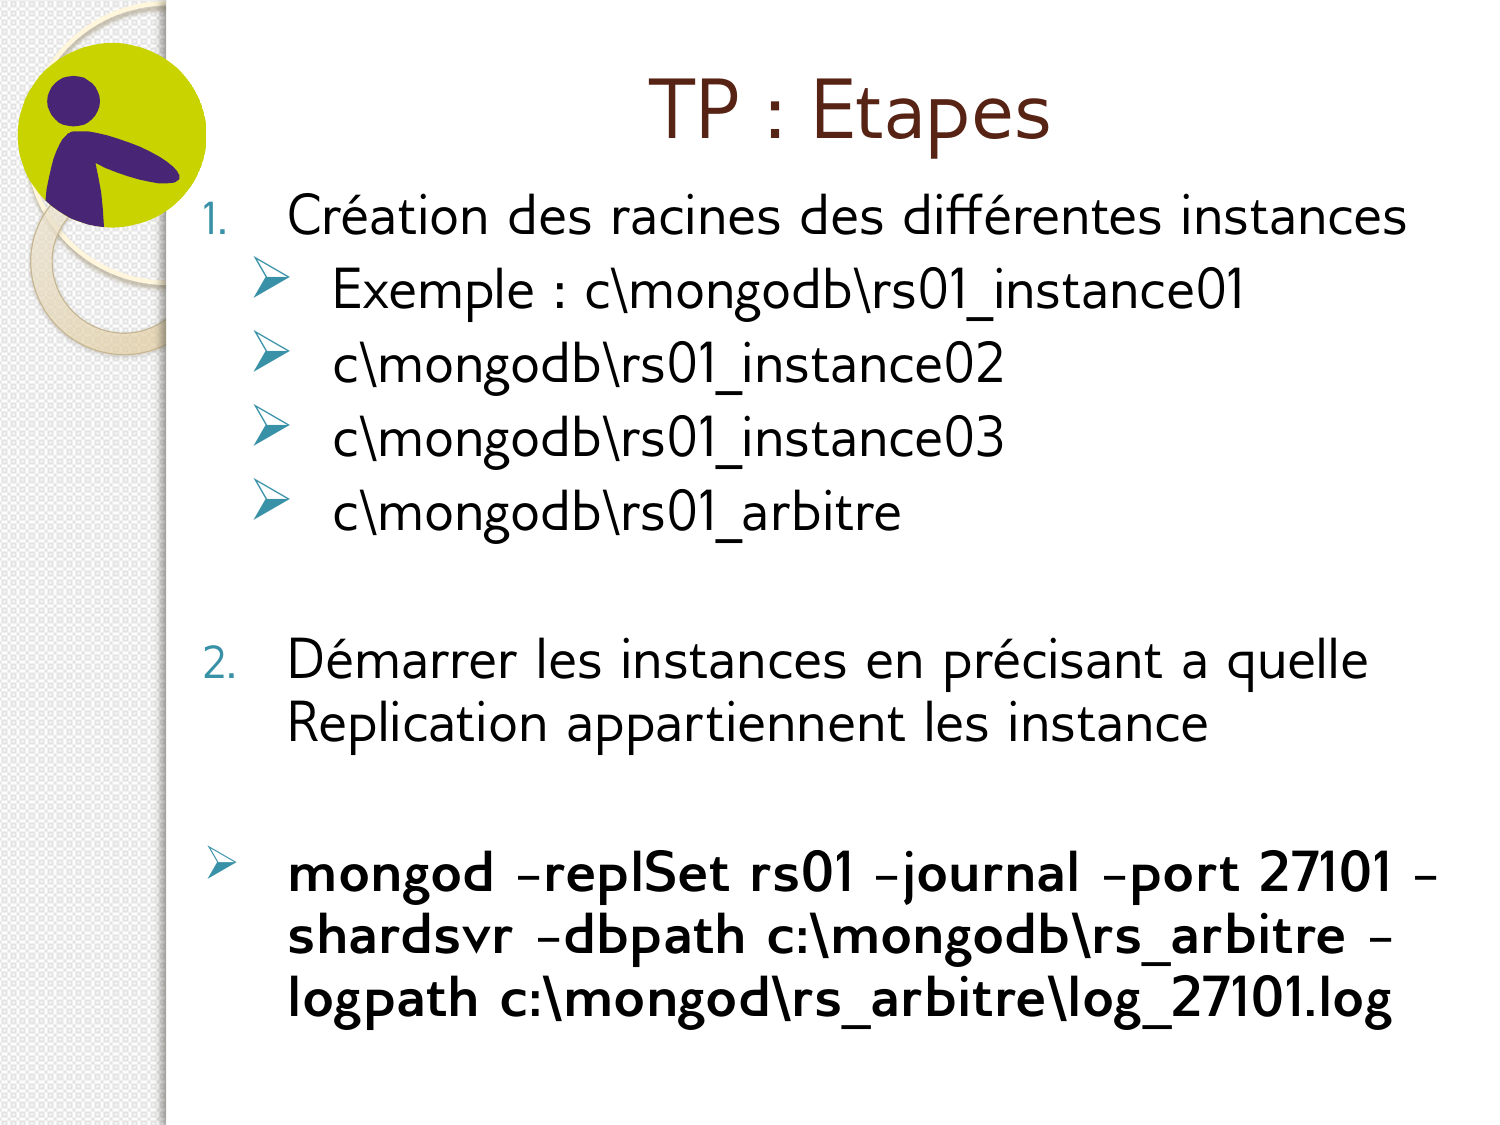

# TP : Etapes
Création des racines des différentes instances
Exemple : c\mongodb\rs01_instance01
c\mongodb\rs01_instance02
c\mongodb\rs01_instance03
c\mongodb\rs01_arbitre

Démarrer les instances en précisant a quelle Replication appartiennent les instance

mongod –replSet rs01 –journal –port 27101 –shardsvr –dbpath c:\mongodb\rs_arbitre –logpath c:\mongod\rs_arbitre\log_27101.log